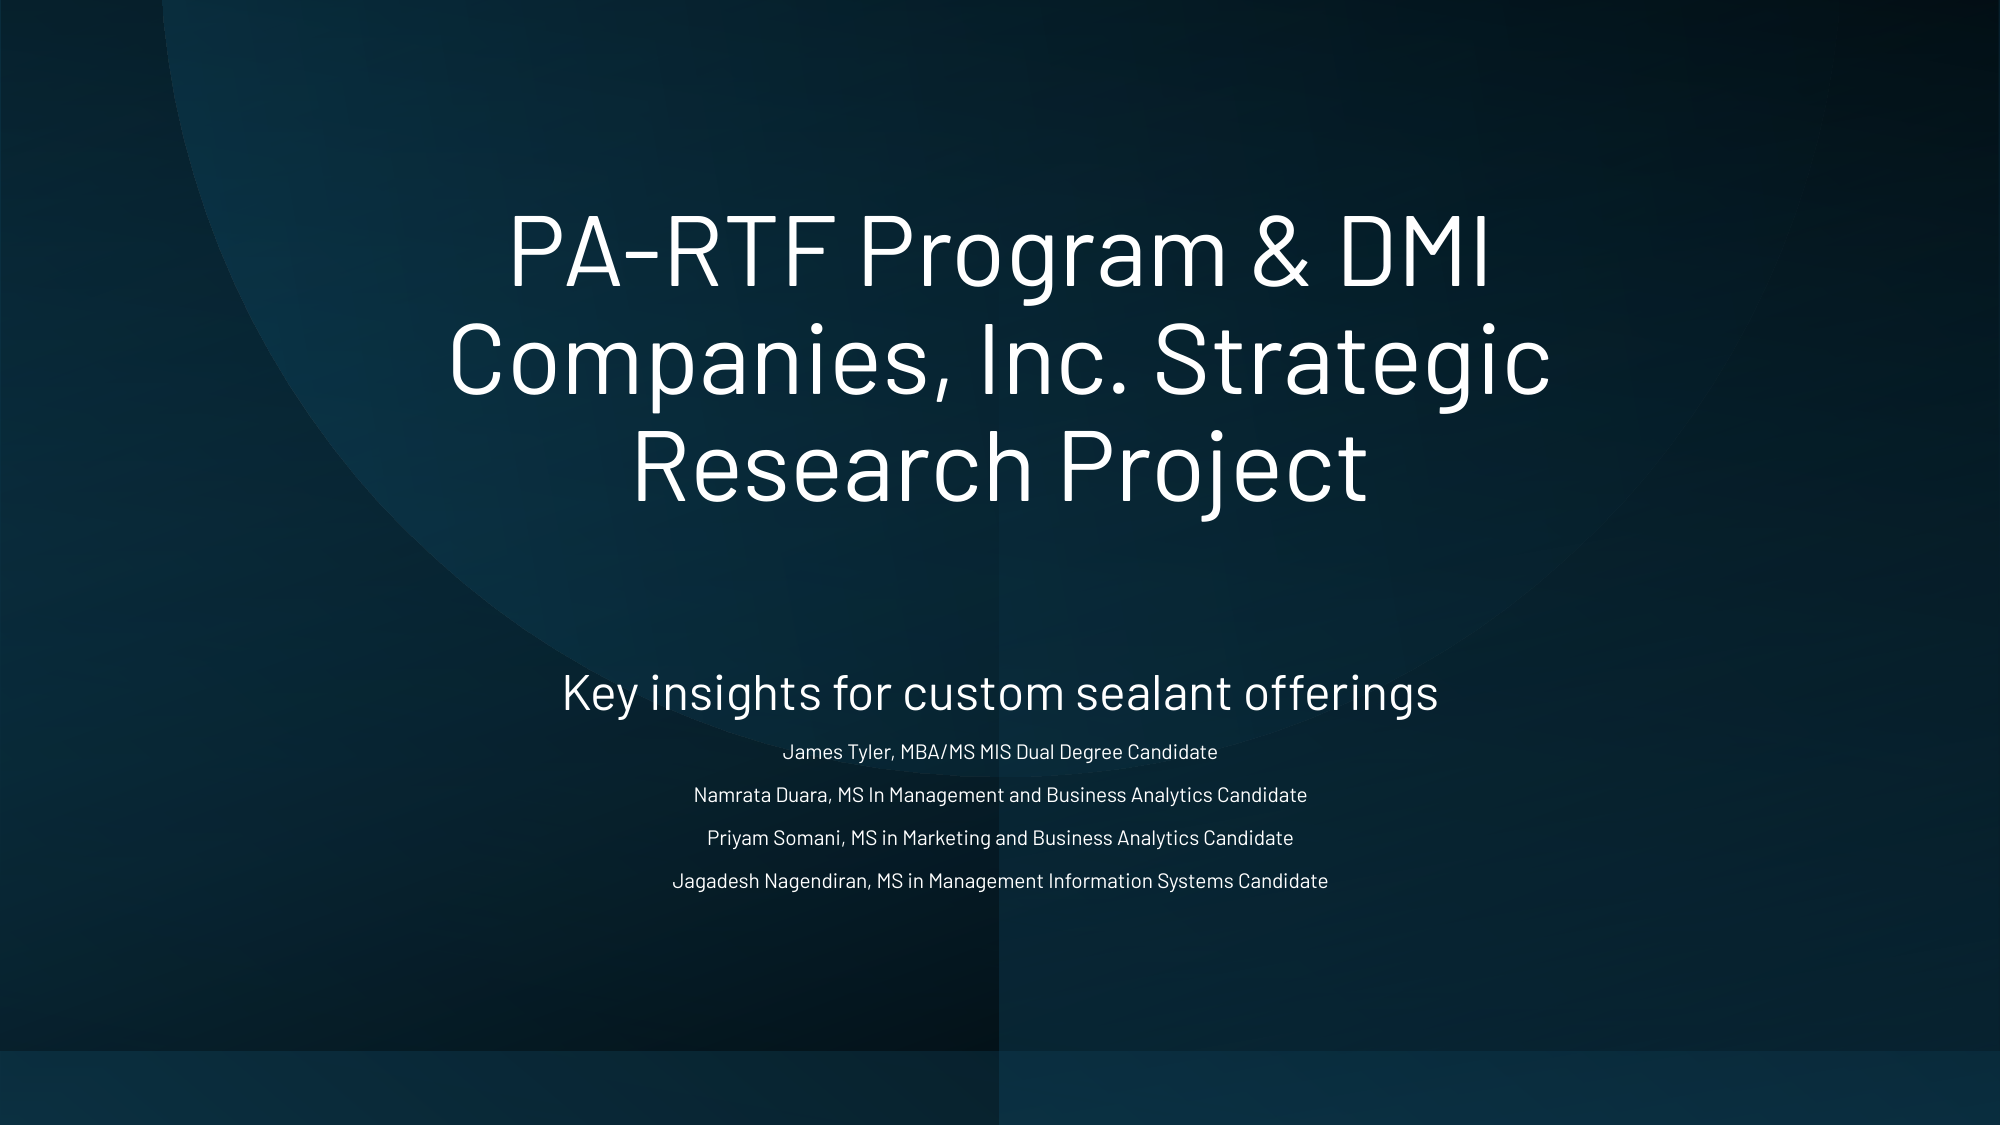

# PA-RTF Program & DMI Companies, Inc. Strategic Research Project
Key insights for custom sealant offerings
James Tyler, MBA/MS MIS Dual Degree Candidate
Namrata Duara, MS In Management and Business Analytics Candidate
Priyam Somani, MS in Marketing and Business Analytics Candidate
Jagadesh Nagendiran, MS in Management Information Systems Candidate